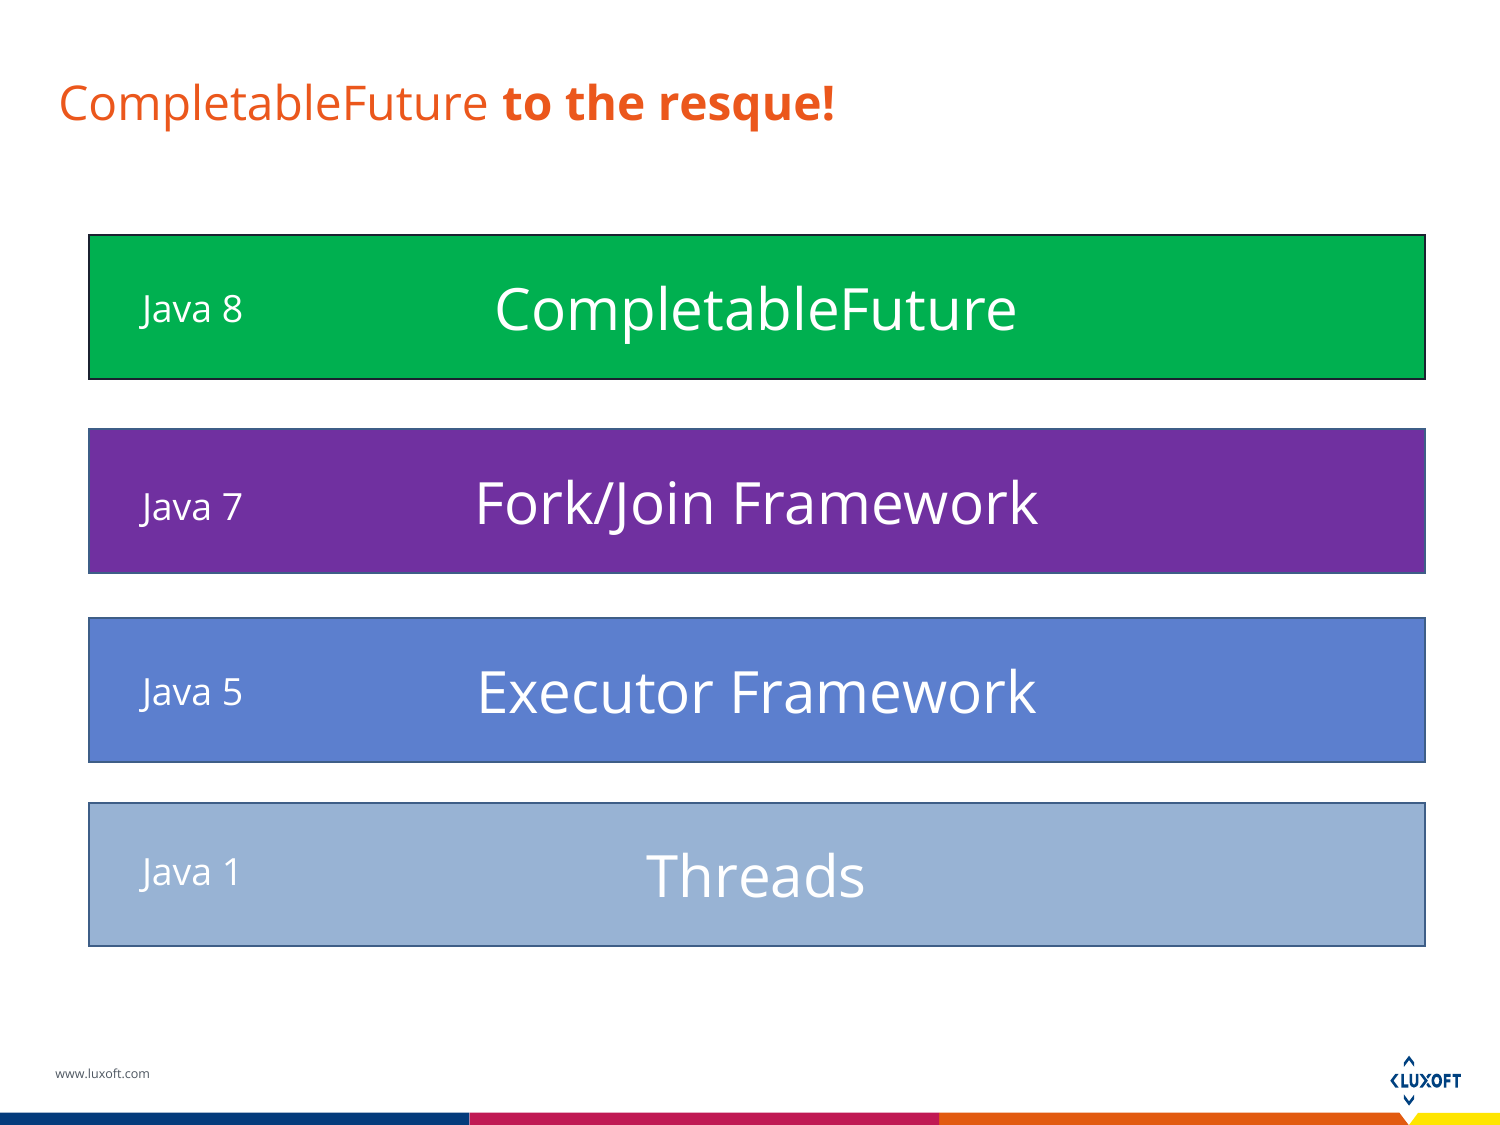

# CompletableFuture to the resque!
CompletableFuture
Java 8

Java 7

Java 5

Java 1
Fork/Join Framework
Executor Framework
Threads